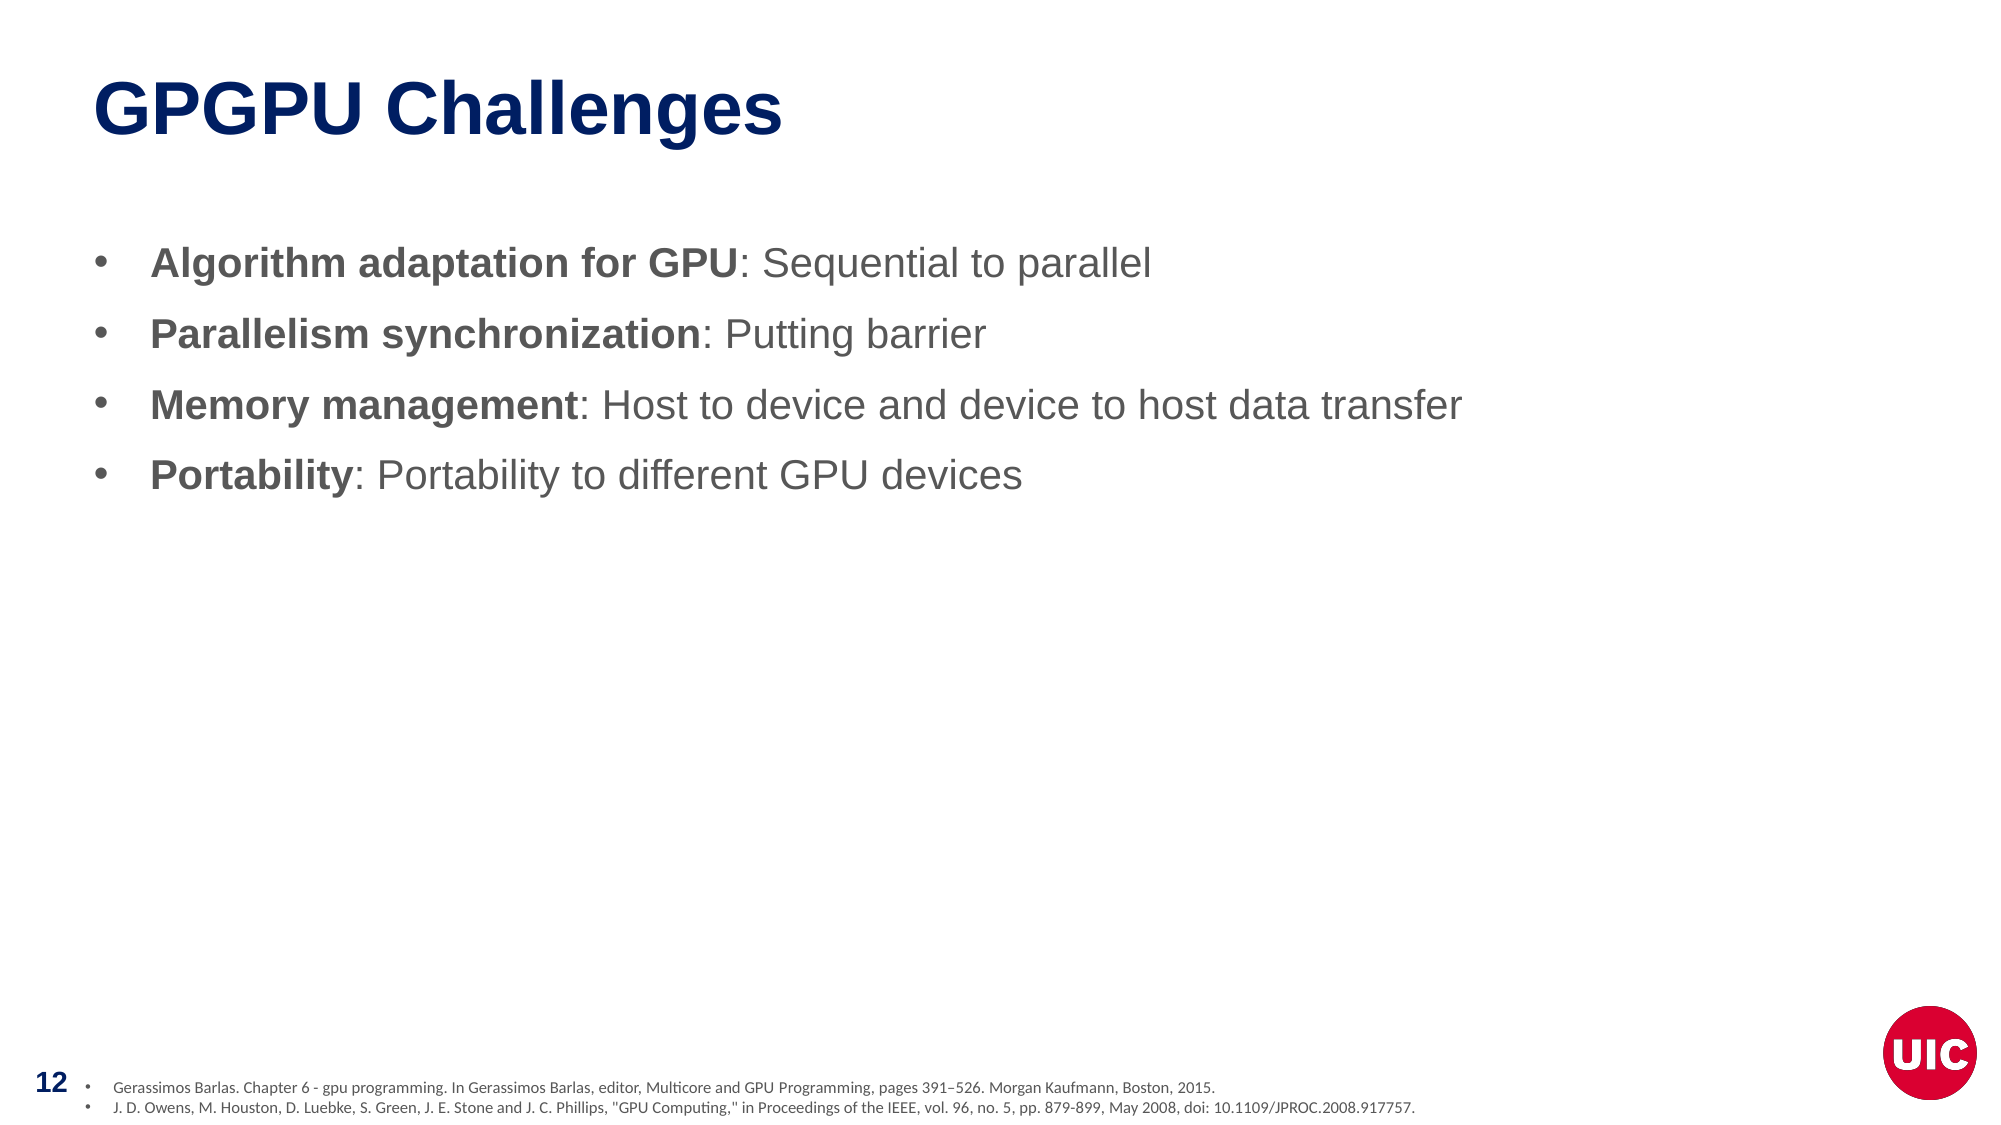

# GPGPU Challenges
Algorithm adaptation for GPU: Sequential to parallel
Parallelism synchronization: Putting barrier
Memory management: Host to device and device to host data transfer
Portability: Portability to different GPU devices
Gerassimos Barlas. Chapter 6 - gpu programming. In Gerassimos Barlas, editor, Multicore and GPU Programming, pages 391–526. Morgan Kaufmann, Boston, 2015.
J. D. Owens, M. Houston, D. Luebke, S. Green, J. E. Stone and J. C. Phillips, "GPU Computing," in Proceedings of the IEEE, vol. 96, no. 5, pp. 879-899, May 2008, doi: 10.1109/JPROC.2008.917757.